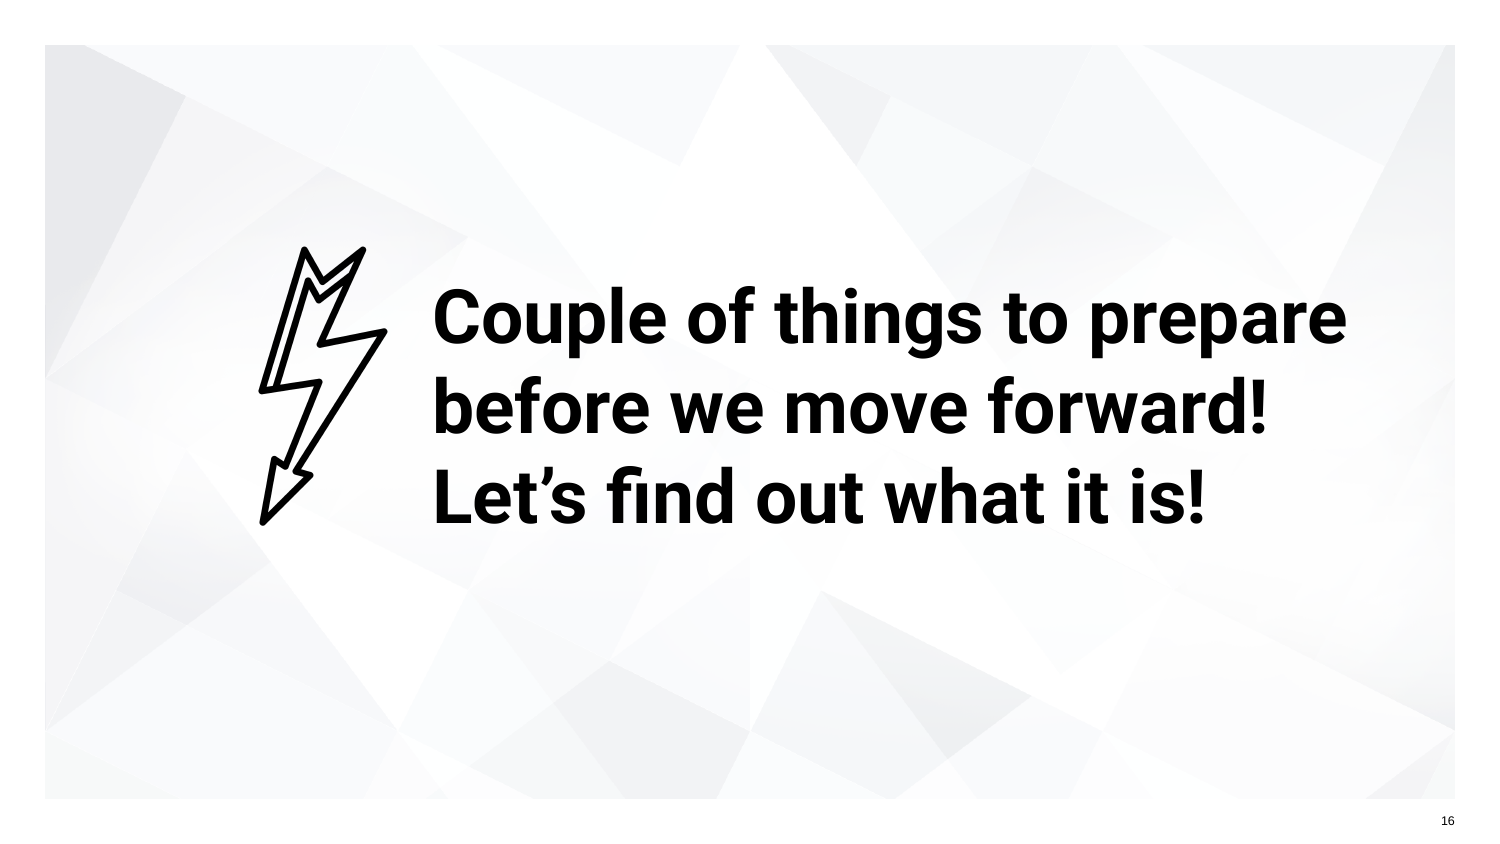

# Couple of things to prepare before we move forward! Let’s find out what it is!

16